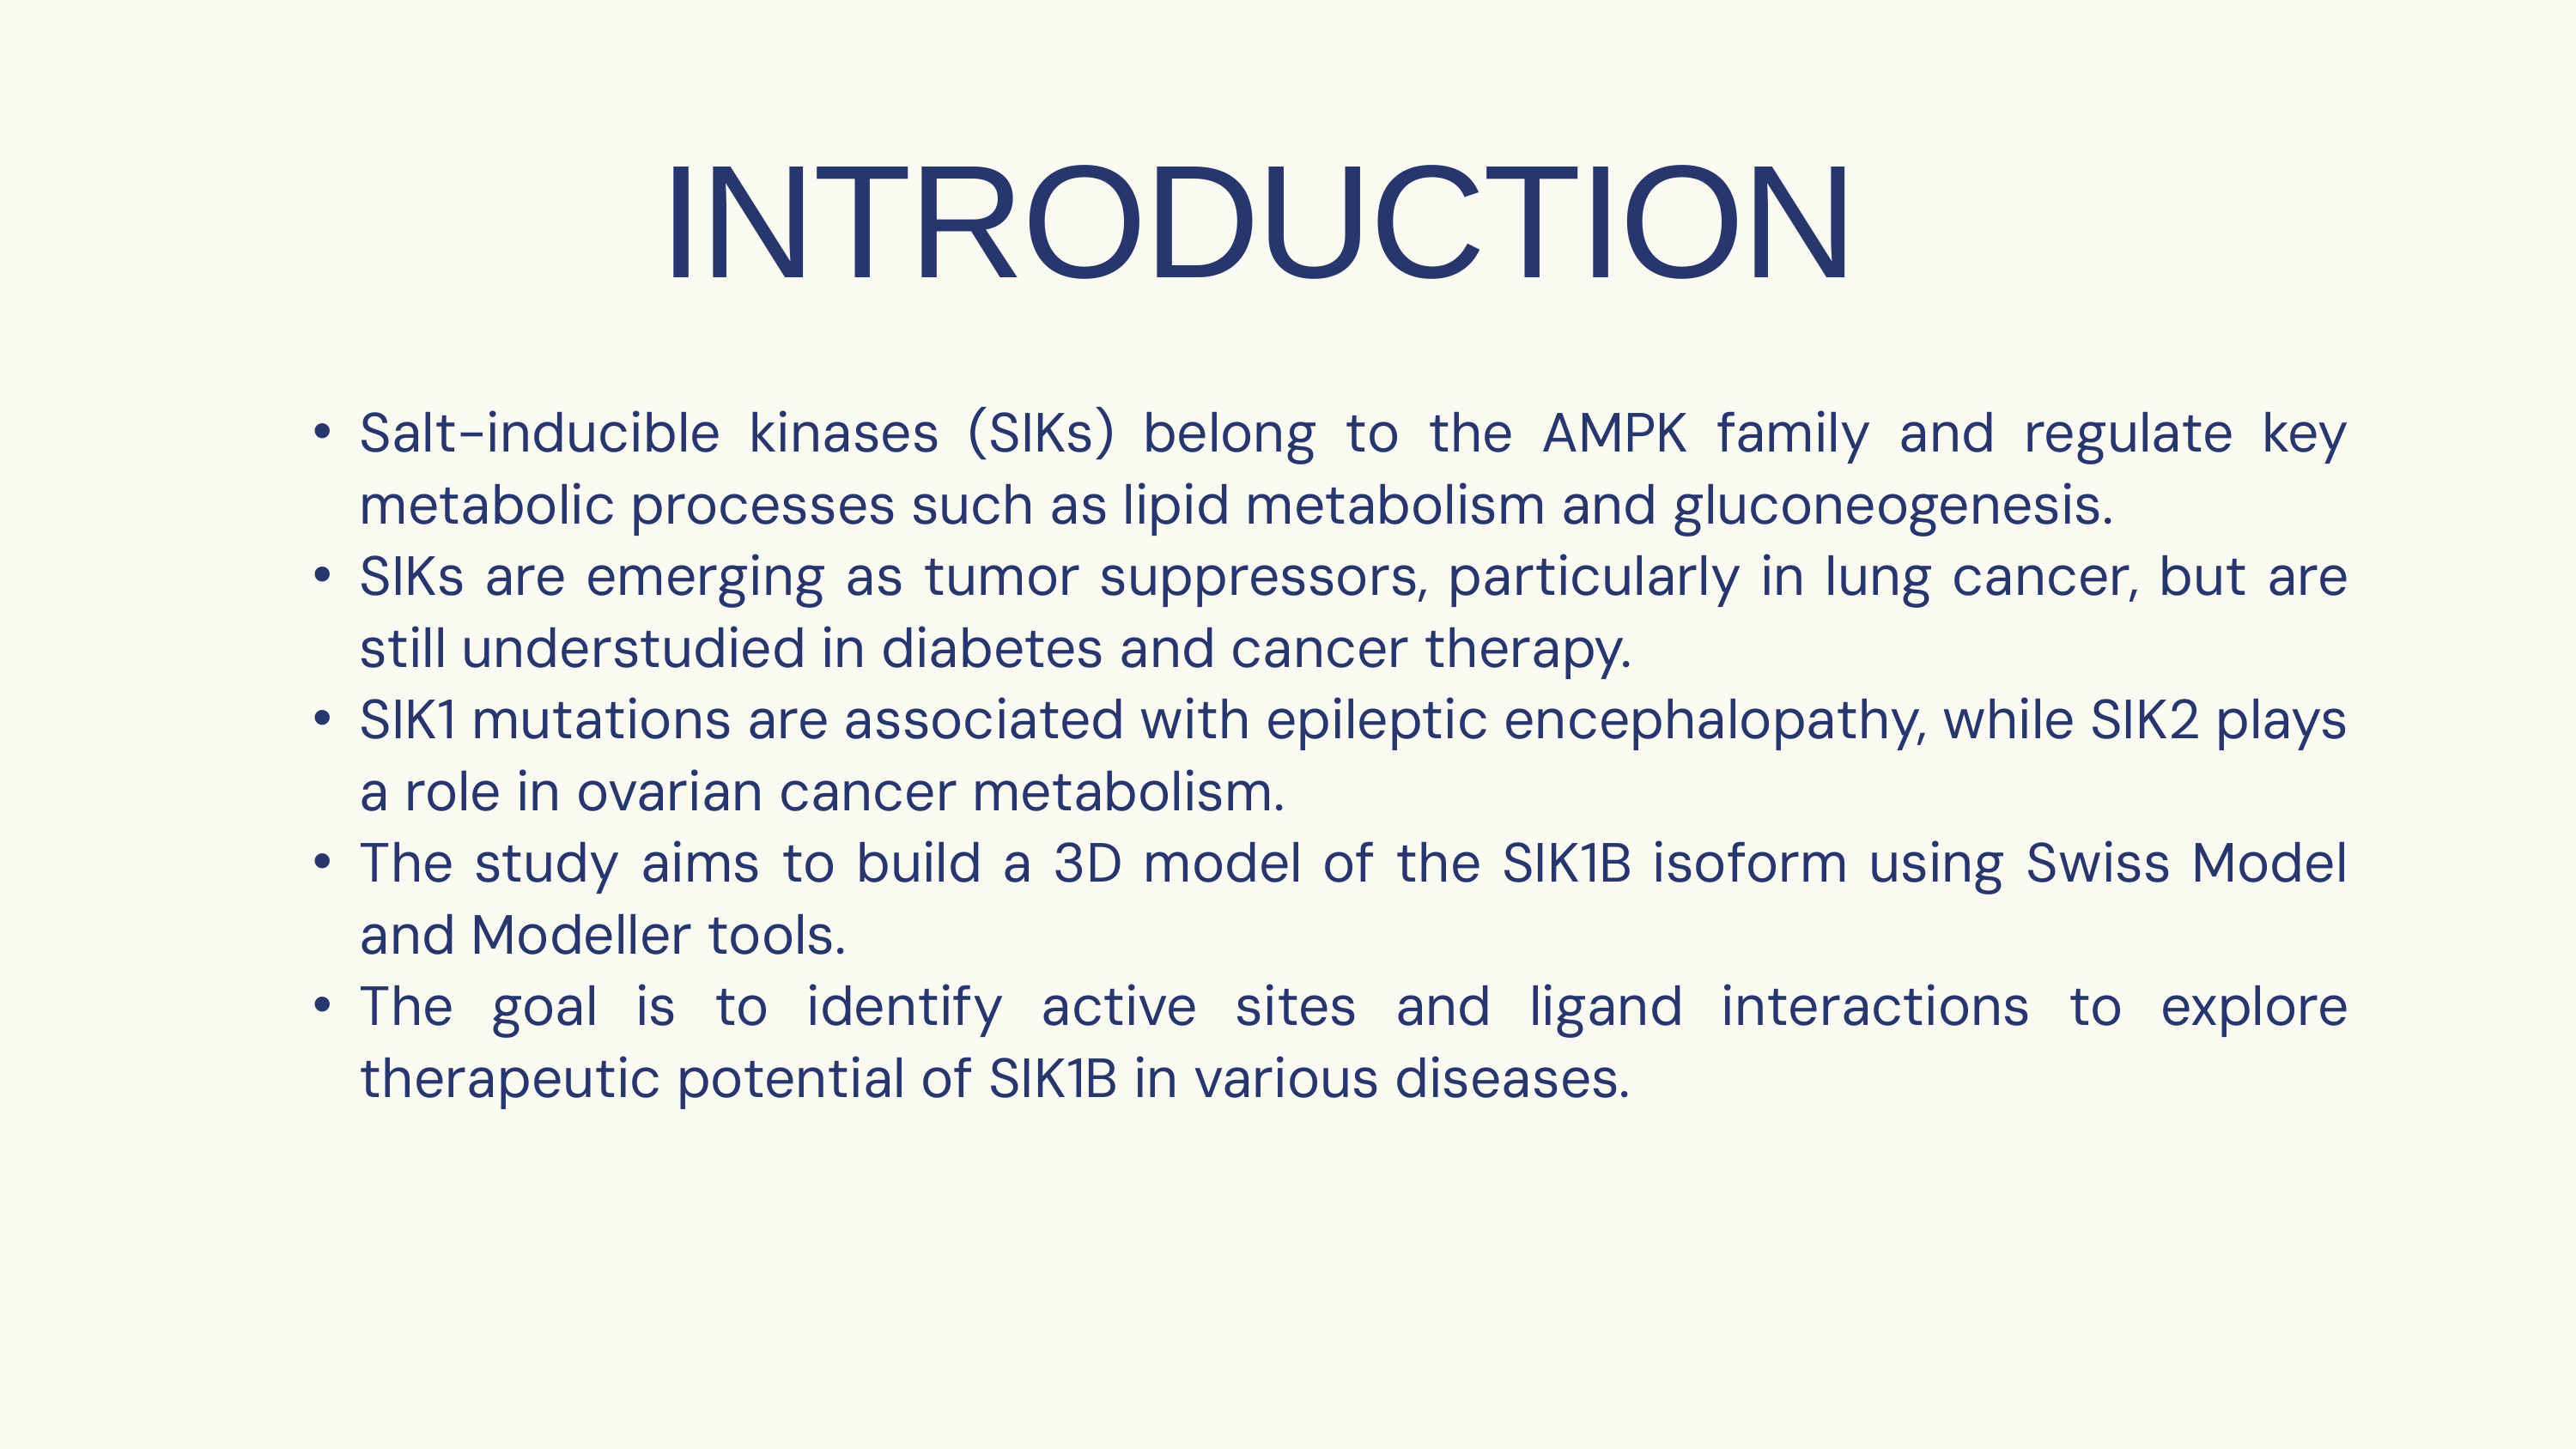

INTRODUCTION
Salt-inducible kinases (SIKs) belong to the AMPK family and regulate key metabolic processes such as lipid metabolism and gluconeogenesis.
SIKs are emerging as tumor suppressors, particularly in lung cancer, but are still understudied in diabetes and cancer therapy.
SIK1 mutations are associated with epileptic encephalopathy, while SIK2 plays a role in ovarian cancer metabolism.
The study aims to build a 3D model of the SIK1B isoform using Swiss Model and Modeller tools.
The goal is to identify active sites and ligand interactions to explore therapeutic potential of SIK1B in various diseases.